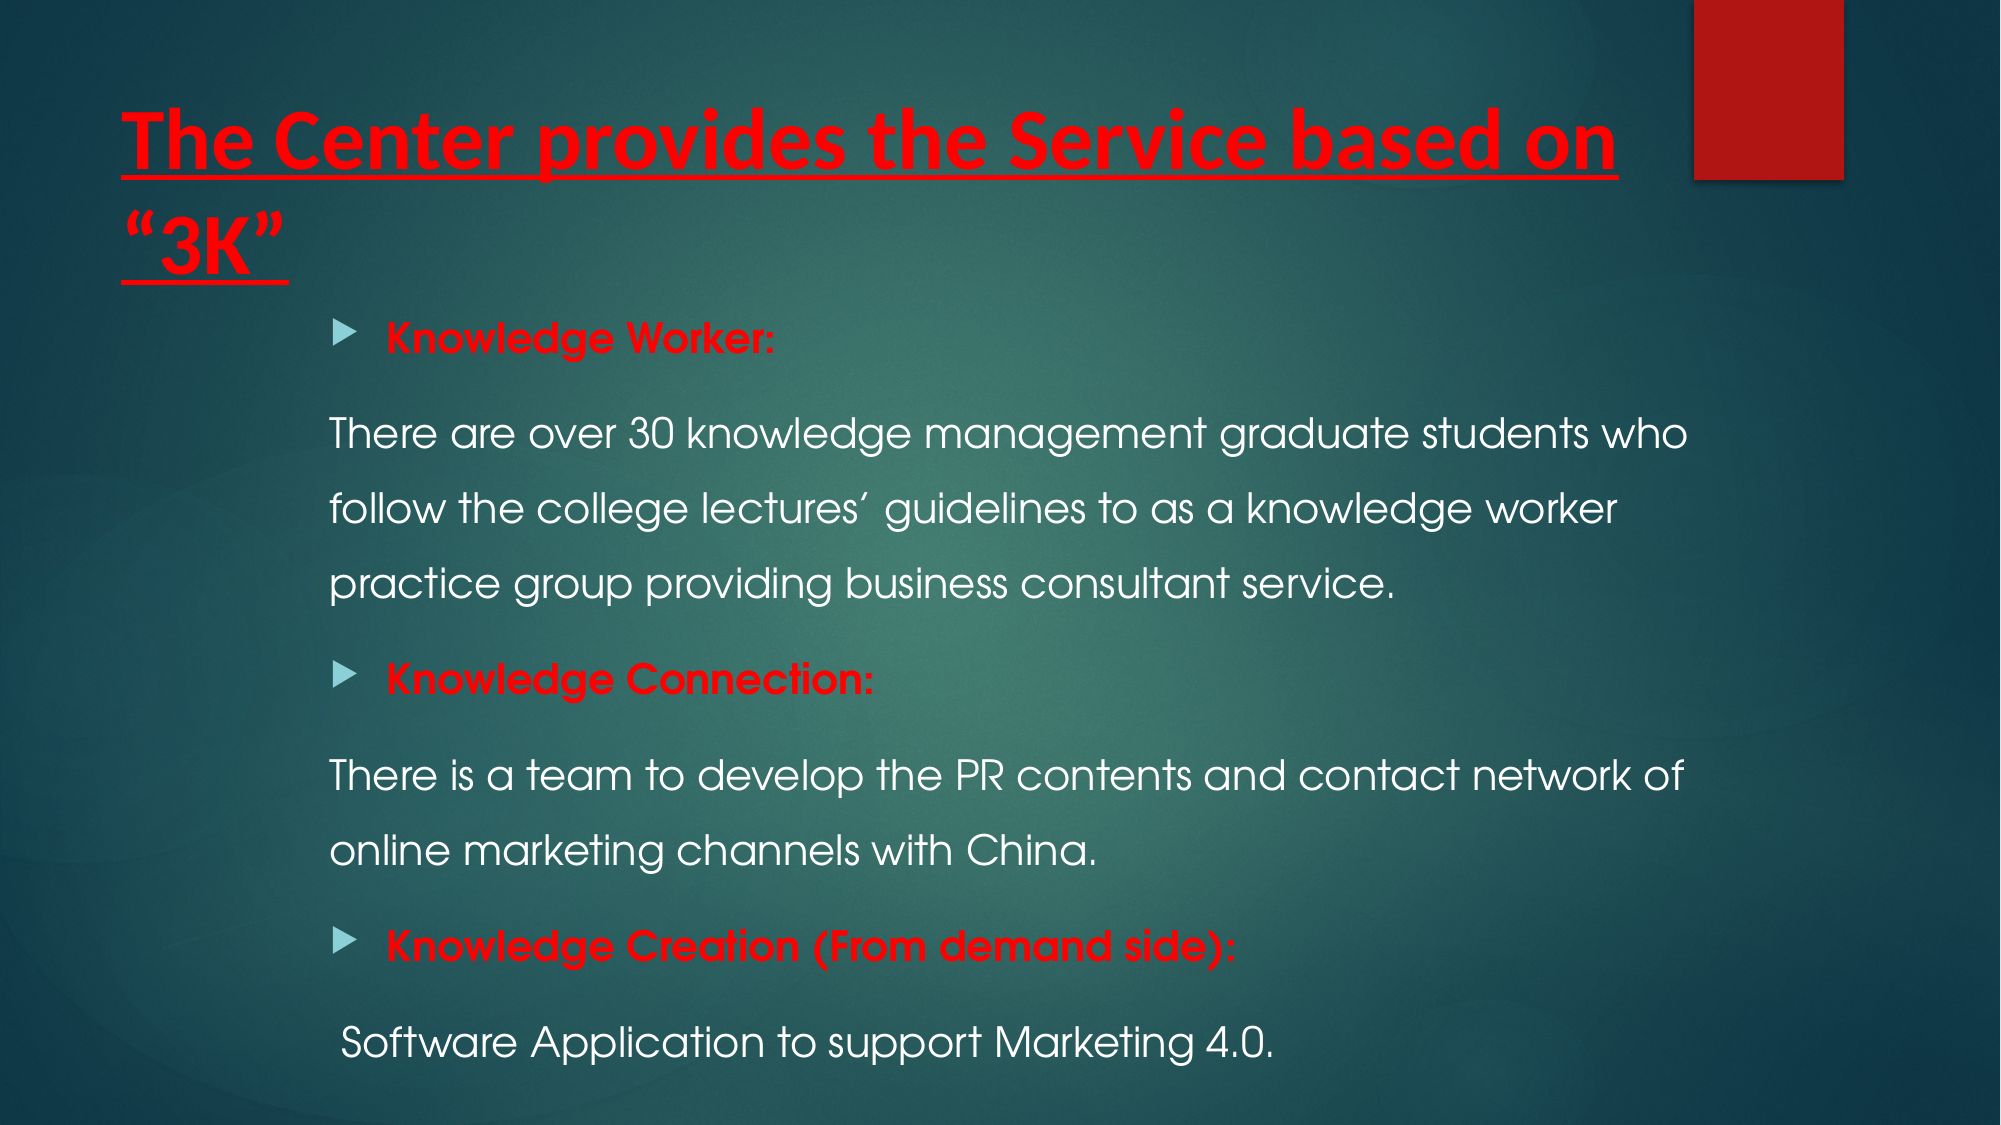

# The Center provides the Service based on “3K”
Knowledge Worker:
There are over 30 knowledge management graduate students who follow the college lectures’ guidelines to as a knowledge worker practice group providing business consultant service.
Knowledge Connection:
There is a team to develop the PR contents and contact network of online marketing channels with China.
Knowledge Creation (From demand side):
 Software Application to support Marketing 4.0.